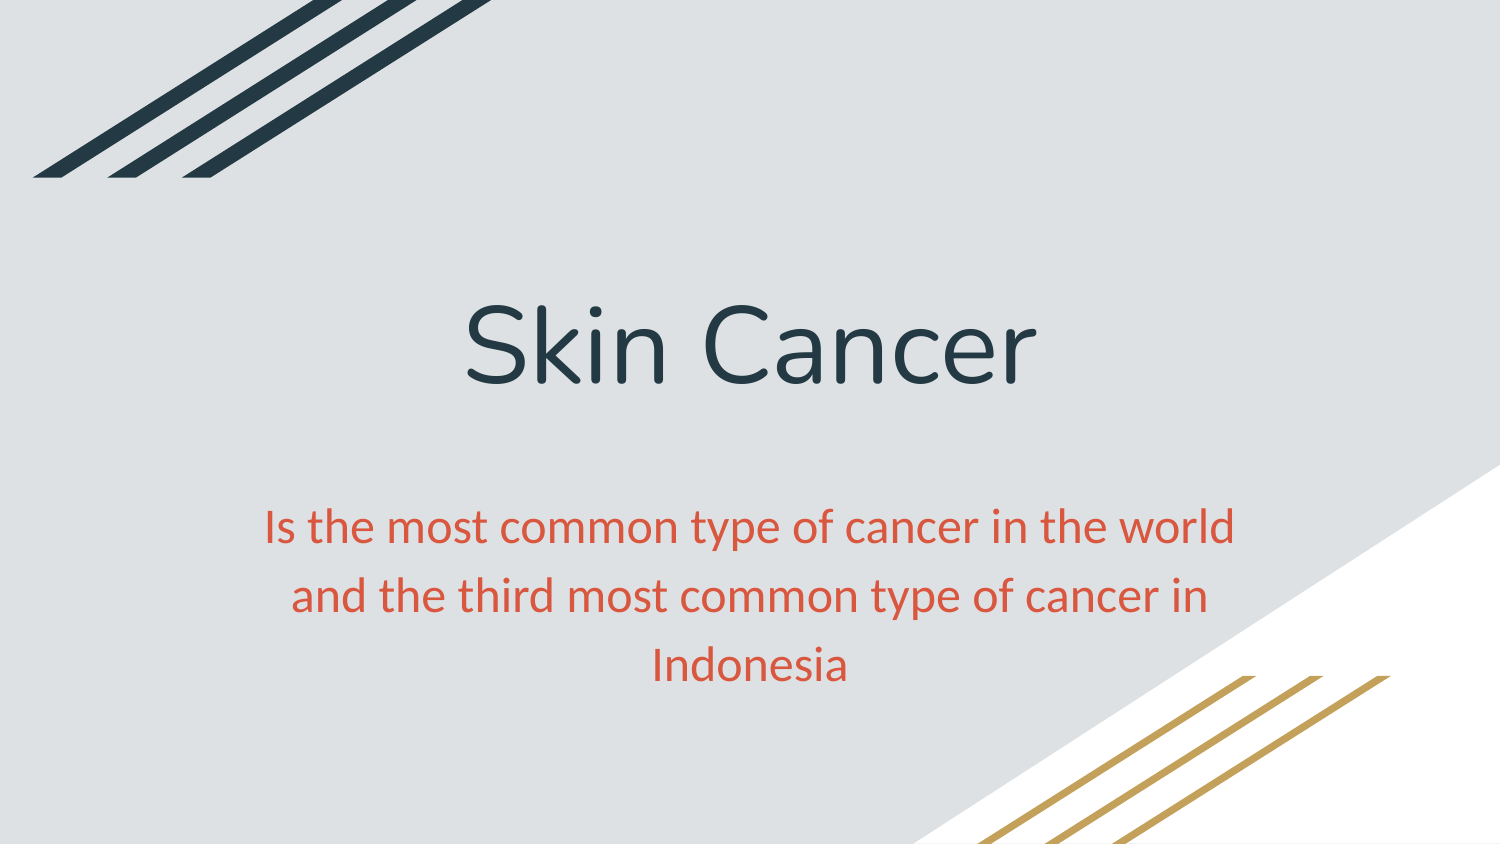

# Skin Cancer
Is the most common type of cancer in the world and the third most common type of cancer in Indonesia